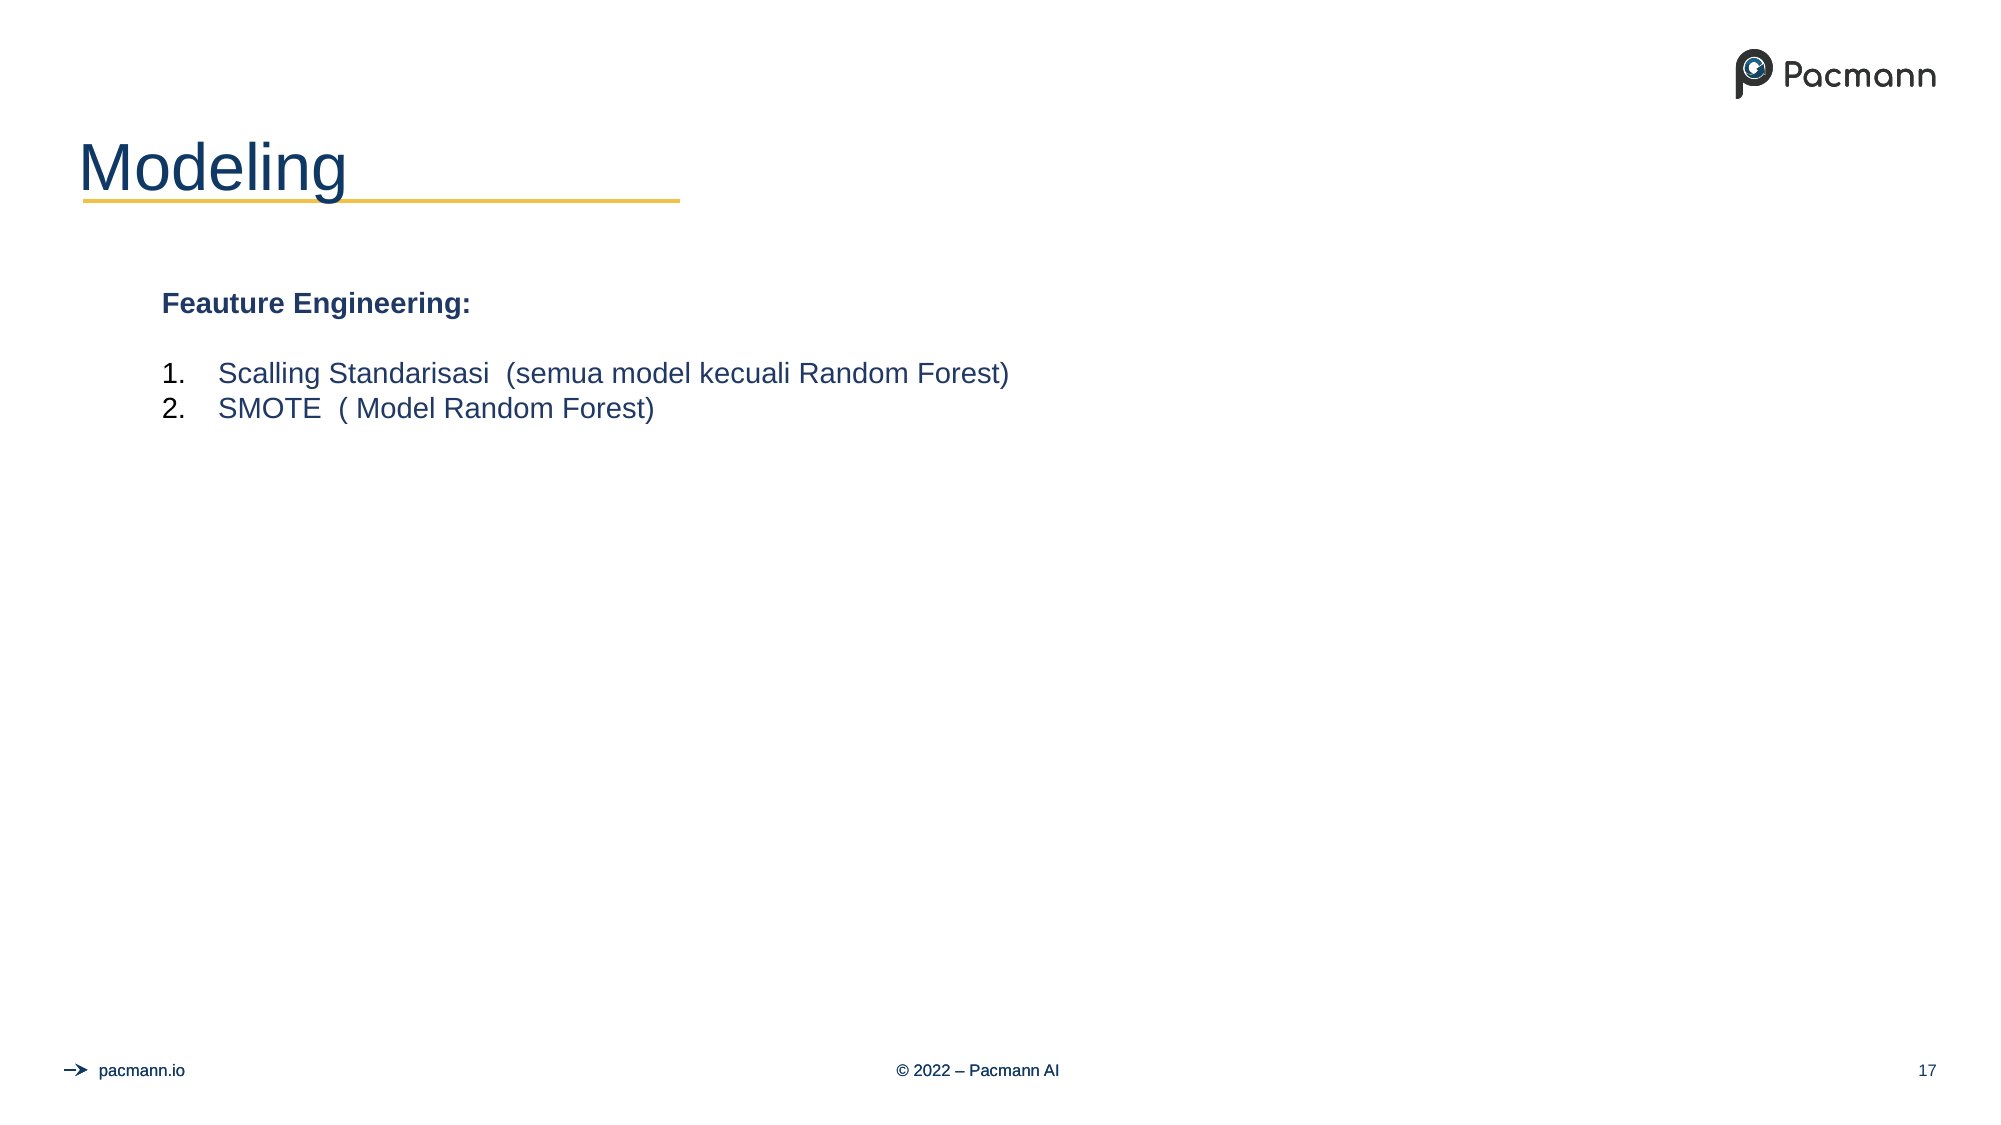

# Modeling
Feauture Engineering:

Scalling Standarisasi  (semua model kecuali Random Forest)
SMOTE  ( Model Random Forest)